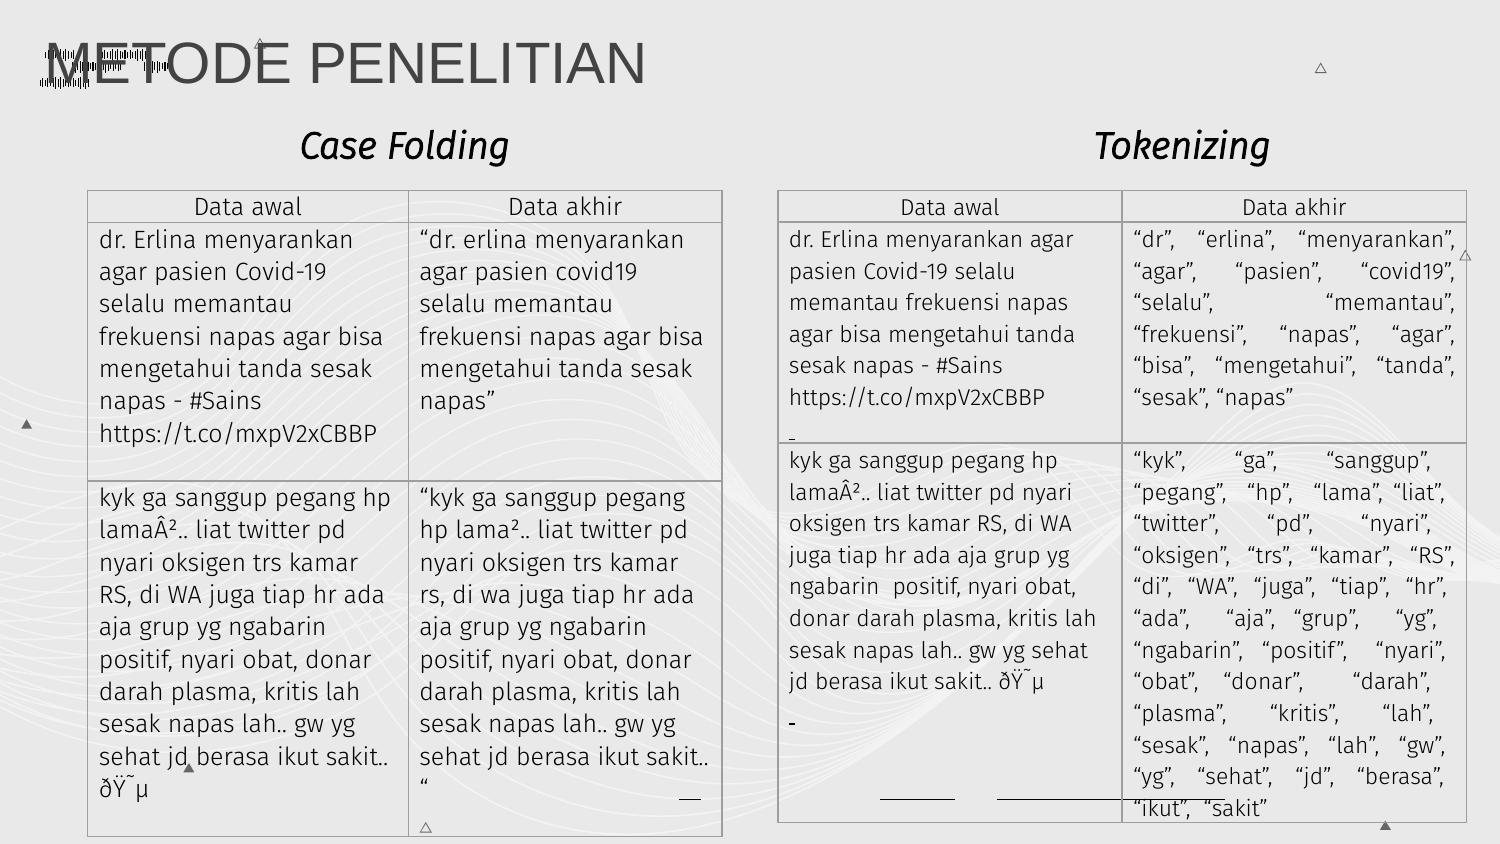

METODE PENELITIAN
Case Folding
Tokenizing
| Data awal | Data akhir |
| --- | --- |
| dr. Erlina menyarankan agar pasien Covid-19 selalu memantau frekuensi napas agar bisa mengetahui tanda sesak napas - #Sains https://t.co/mxpV2xCBBP | “dr. erlina menyarankan agar pasien covid19 selalu memantau frekuensi napas agar bisa mengetahui tanda sesak napas” |
| kyk ga sanggup pegang hp lamaÂ².. liat twitter pd nyari oksigen trs kamar RS, di WA juga tiap hr ada aja grup yg ngabarin positif, nyari obat, donar darah plasma, kritis lah sesak napas lah.. gw yg sehat jd berasa ikut sakit.. ðŸ˜µ | “kyk ga sanggup pegang hp lama².. liat twitter pd nyari oksigen trs kamar rs, di wa juga tiap hr ada aja grup yg ngabarin positif, nyari obat, donar darah plasma, kritis lah sesak napas lah.. gw yg sehat jd berasa ikut sakit.. “ |
| Data awal | Data akhir |
| --- | --- |
| dr. Erlina menyarankan agar pasien Covid-19 selalu memantau frekuensi napas agar bisa mengetahui tanda sesak napas - #Sains https://t.co/mxpV2xCBBP | “dr”, “erlina”, “menyarankan”, “agar”, “pasien”, “covid19”, “selalu”, “memantau”, “frekuensi”, “napas”, “agar”, “bisa”, “mengetahui”, “tanda”, “sesak”, “napas” |
| kyk ga sanggup pegang hp lamaÂ².. liat twitter pd nyari oksigen trs kamar RS, di WA juga tiap hr ada aja grup yg ngabarin positif, nyari obat, donar darah plasma, kritis lah sesak napas lah.. gw yg sehat jd berasa ikut sakit.. ðŸ˜µ | “kyk”, “ga”, “sanggup”, “pegang”, “hp”, “lama”, “liat”, “twitter”, “pd”, “nyari”, “oksigen”, “trs”, “kamar”, “RS”, “di”, “WA”, “juga”, “tiap”, “hr”, “ada”, “aja”, “grup”, “yg”, “ngabarin”, “positif”, “nyari”, “obat”, “donar”, “darah”, “plasma”, “kritis”, “lah”, “sesak”, “napas”, “lah”, “gw”, “yg”, “sehat”, “jd”, “berasa”, “ikut”, “sakit” |